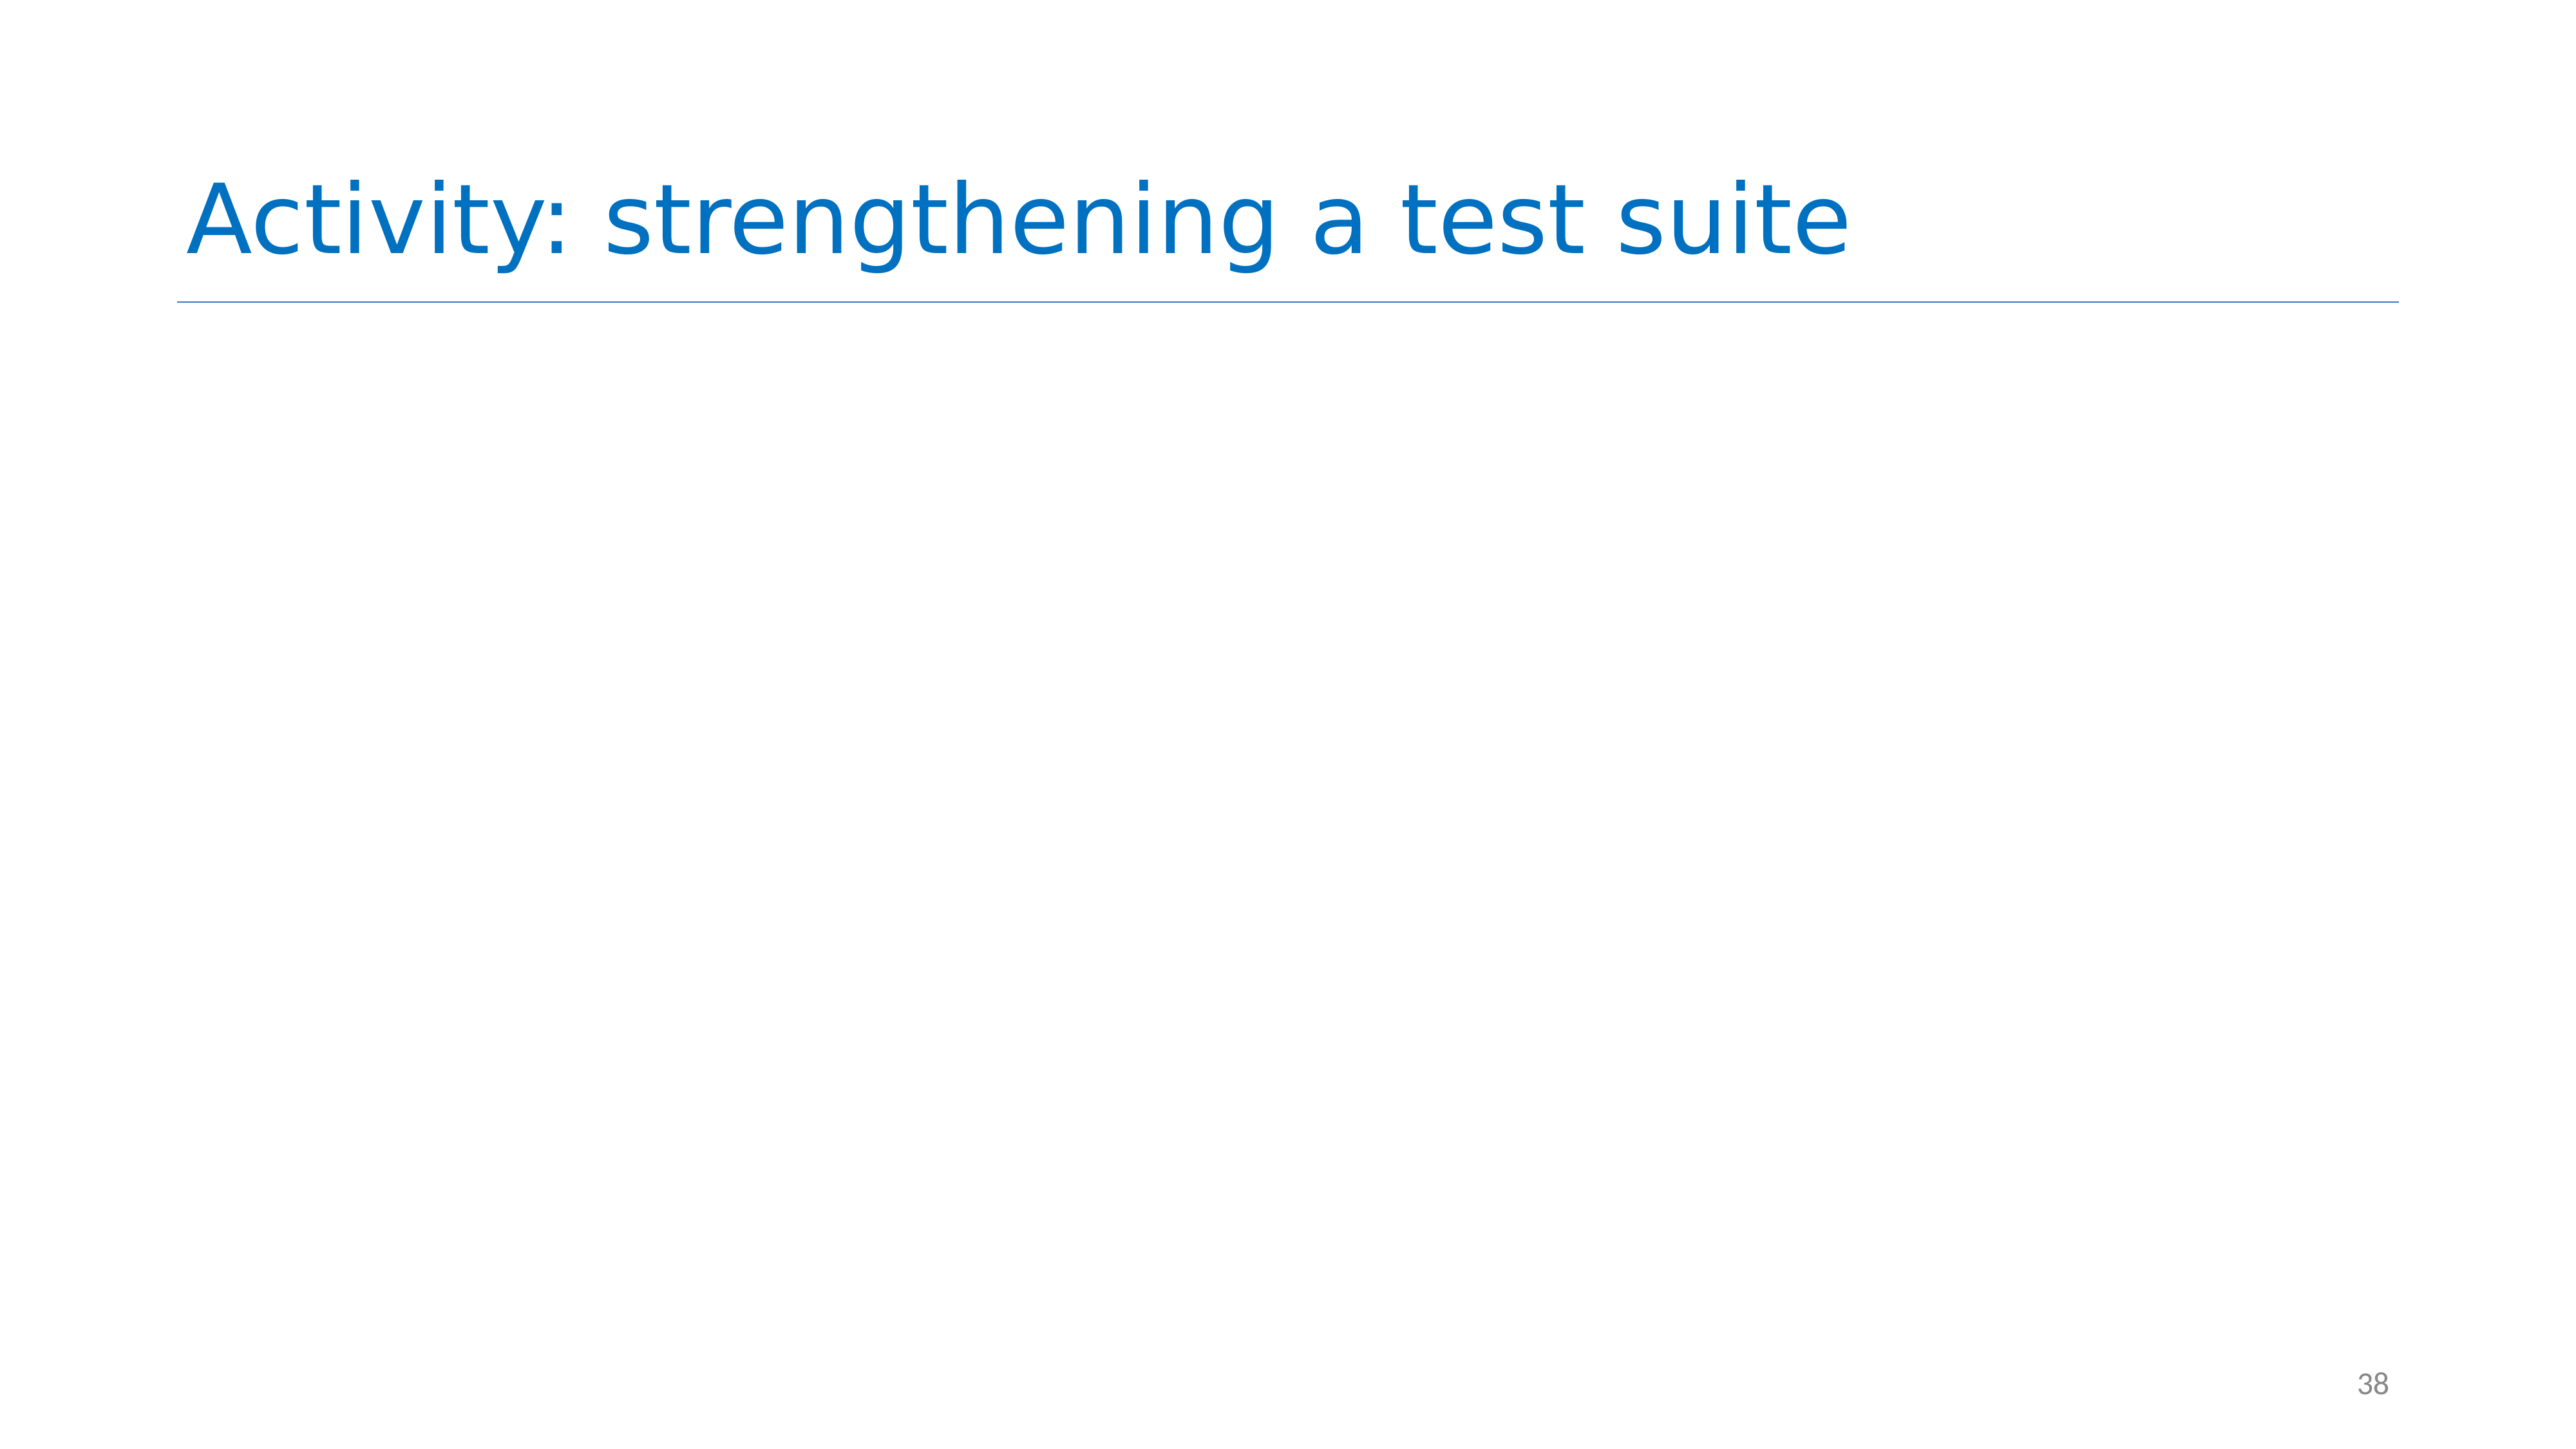

# Activity: strengthening a test suite

38